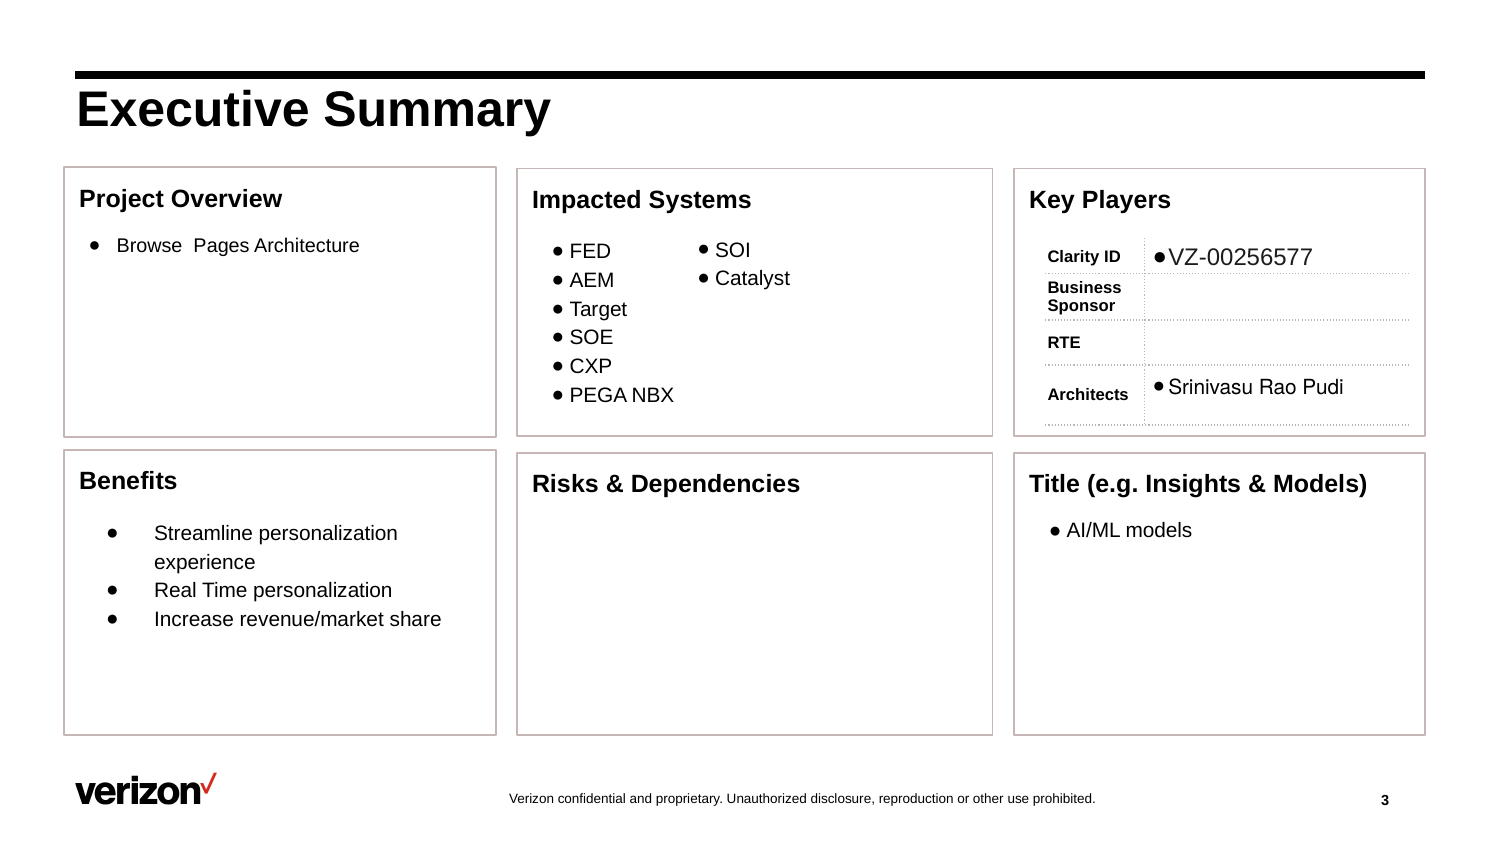

# Executive Summary
Project Overview
Browse  Pages Architecture

Impacted Systems
FED
AEM
Target
SOE
CXP
PEGA NBX

Key Players
SOI
Catalyst

| Clarity ID | VZ-00256577 |
| --- | --- |
| Business Sponsor |  |
| RTE |  |
| Architects | Srinivasu Rao Pudi |

Benefits
Streamline personalization experience
Real Time personalization
Increase revenue/market share

Risks & Dependencies

Title (e.g. Insights & Models)
AI/ML models

3